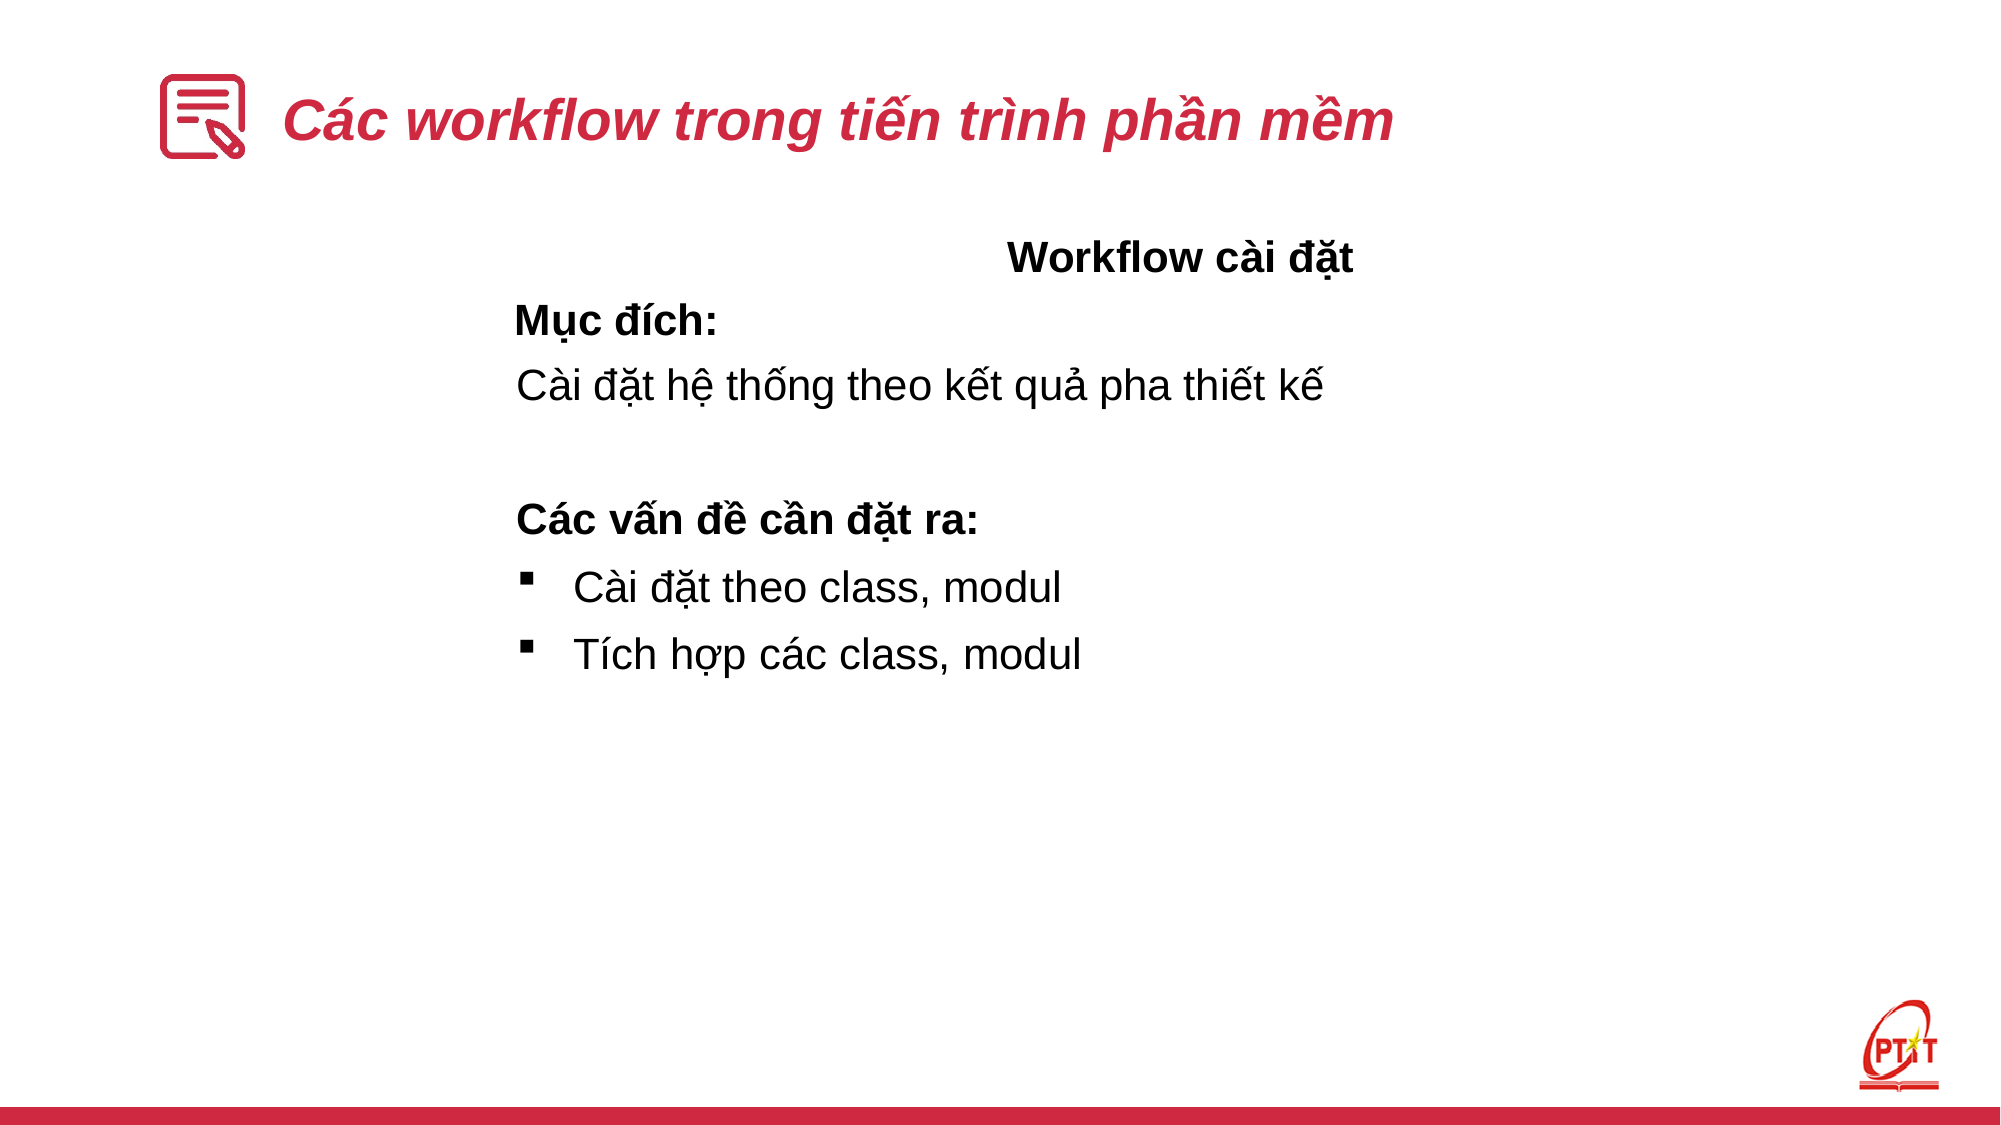

# Các workflow trong tiến trình phần mềm
Workflow cài đặt
Mục đích:
Cài đặt hệ thống theo kết quả pha thiết kế

Các vấn đề cần đặt ra:
Cài đặt theo class, modul
Tích hợp các class, modul